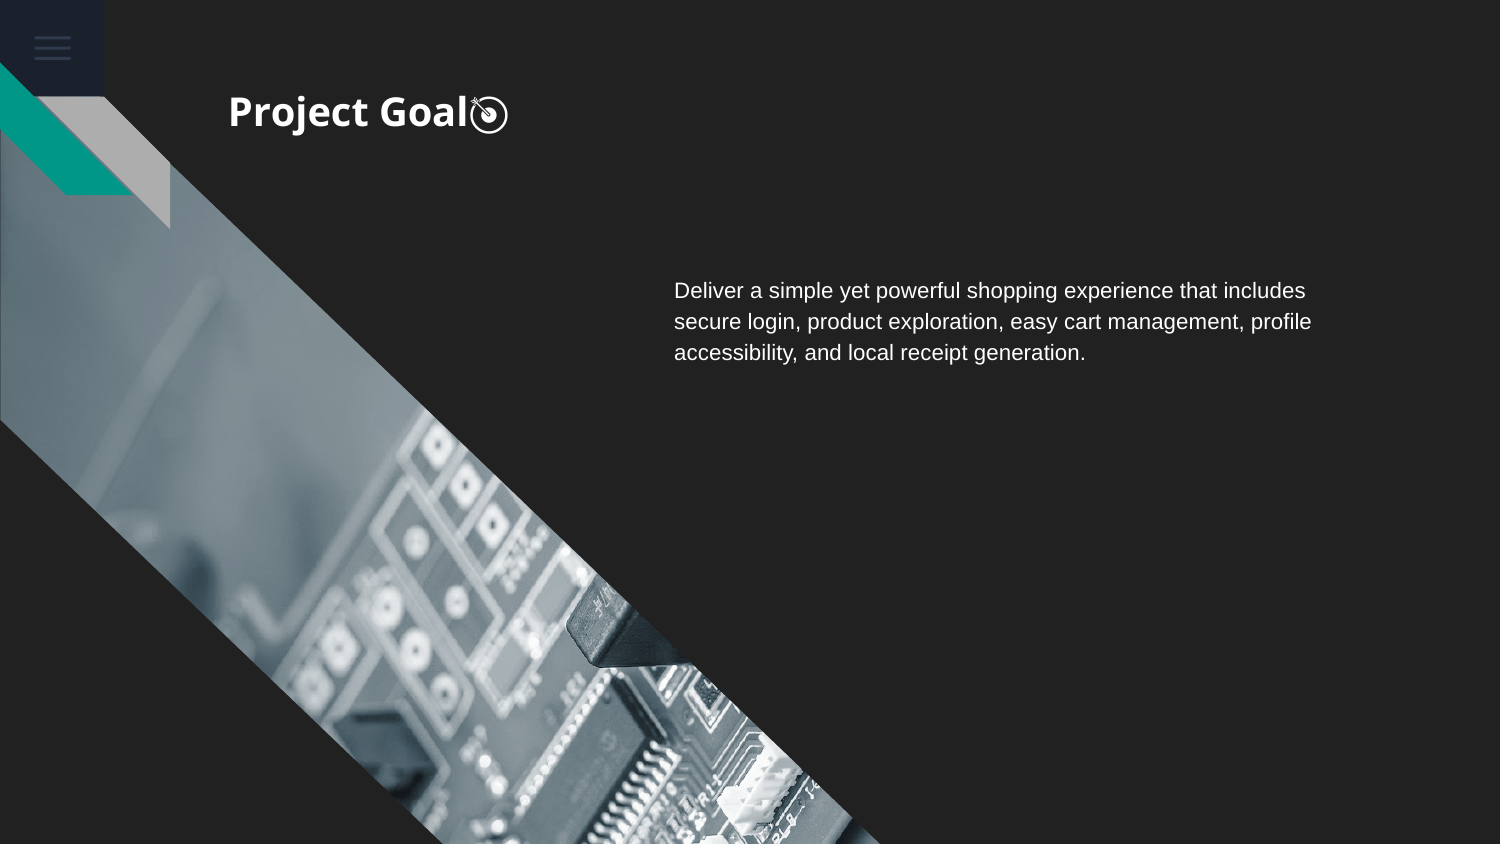

# Project Goal🎯
Deliver a simple yet powerful shopping experience that includes secure login, product exploration, easy cart management, profile accessibility, and local receipt generation.